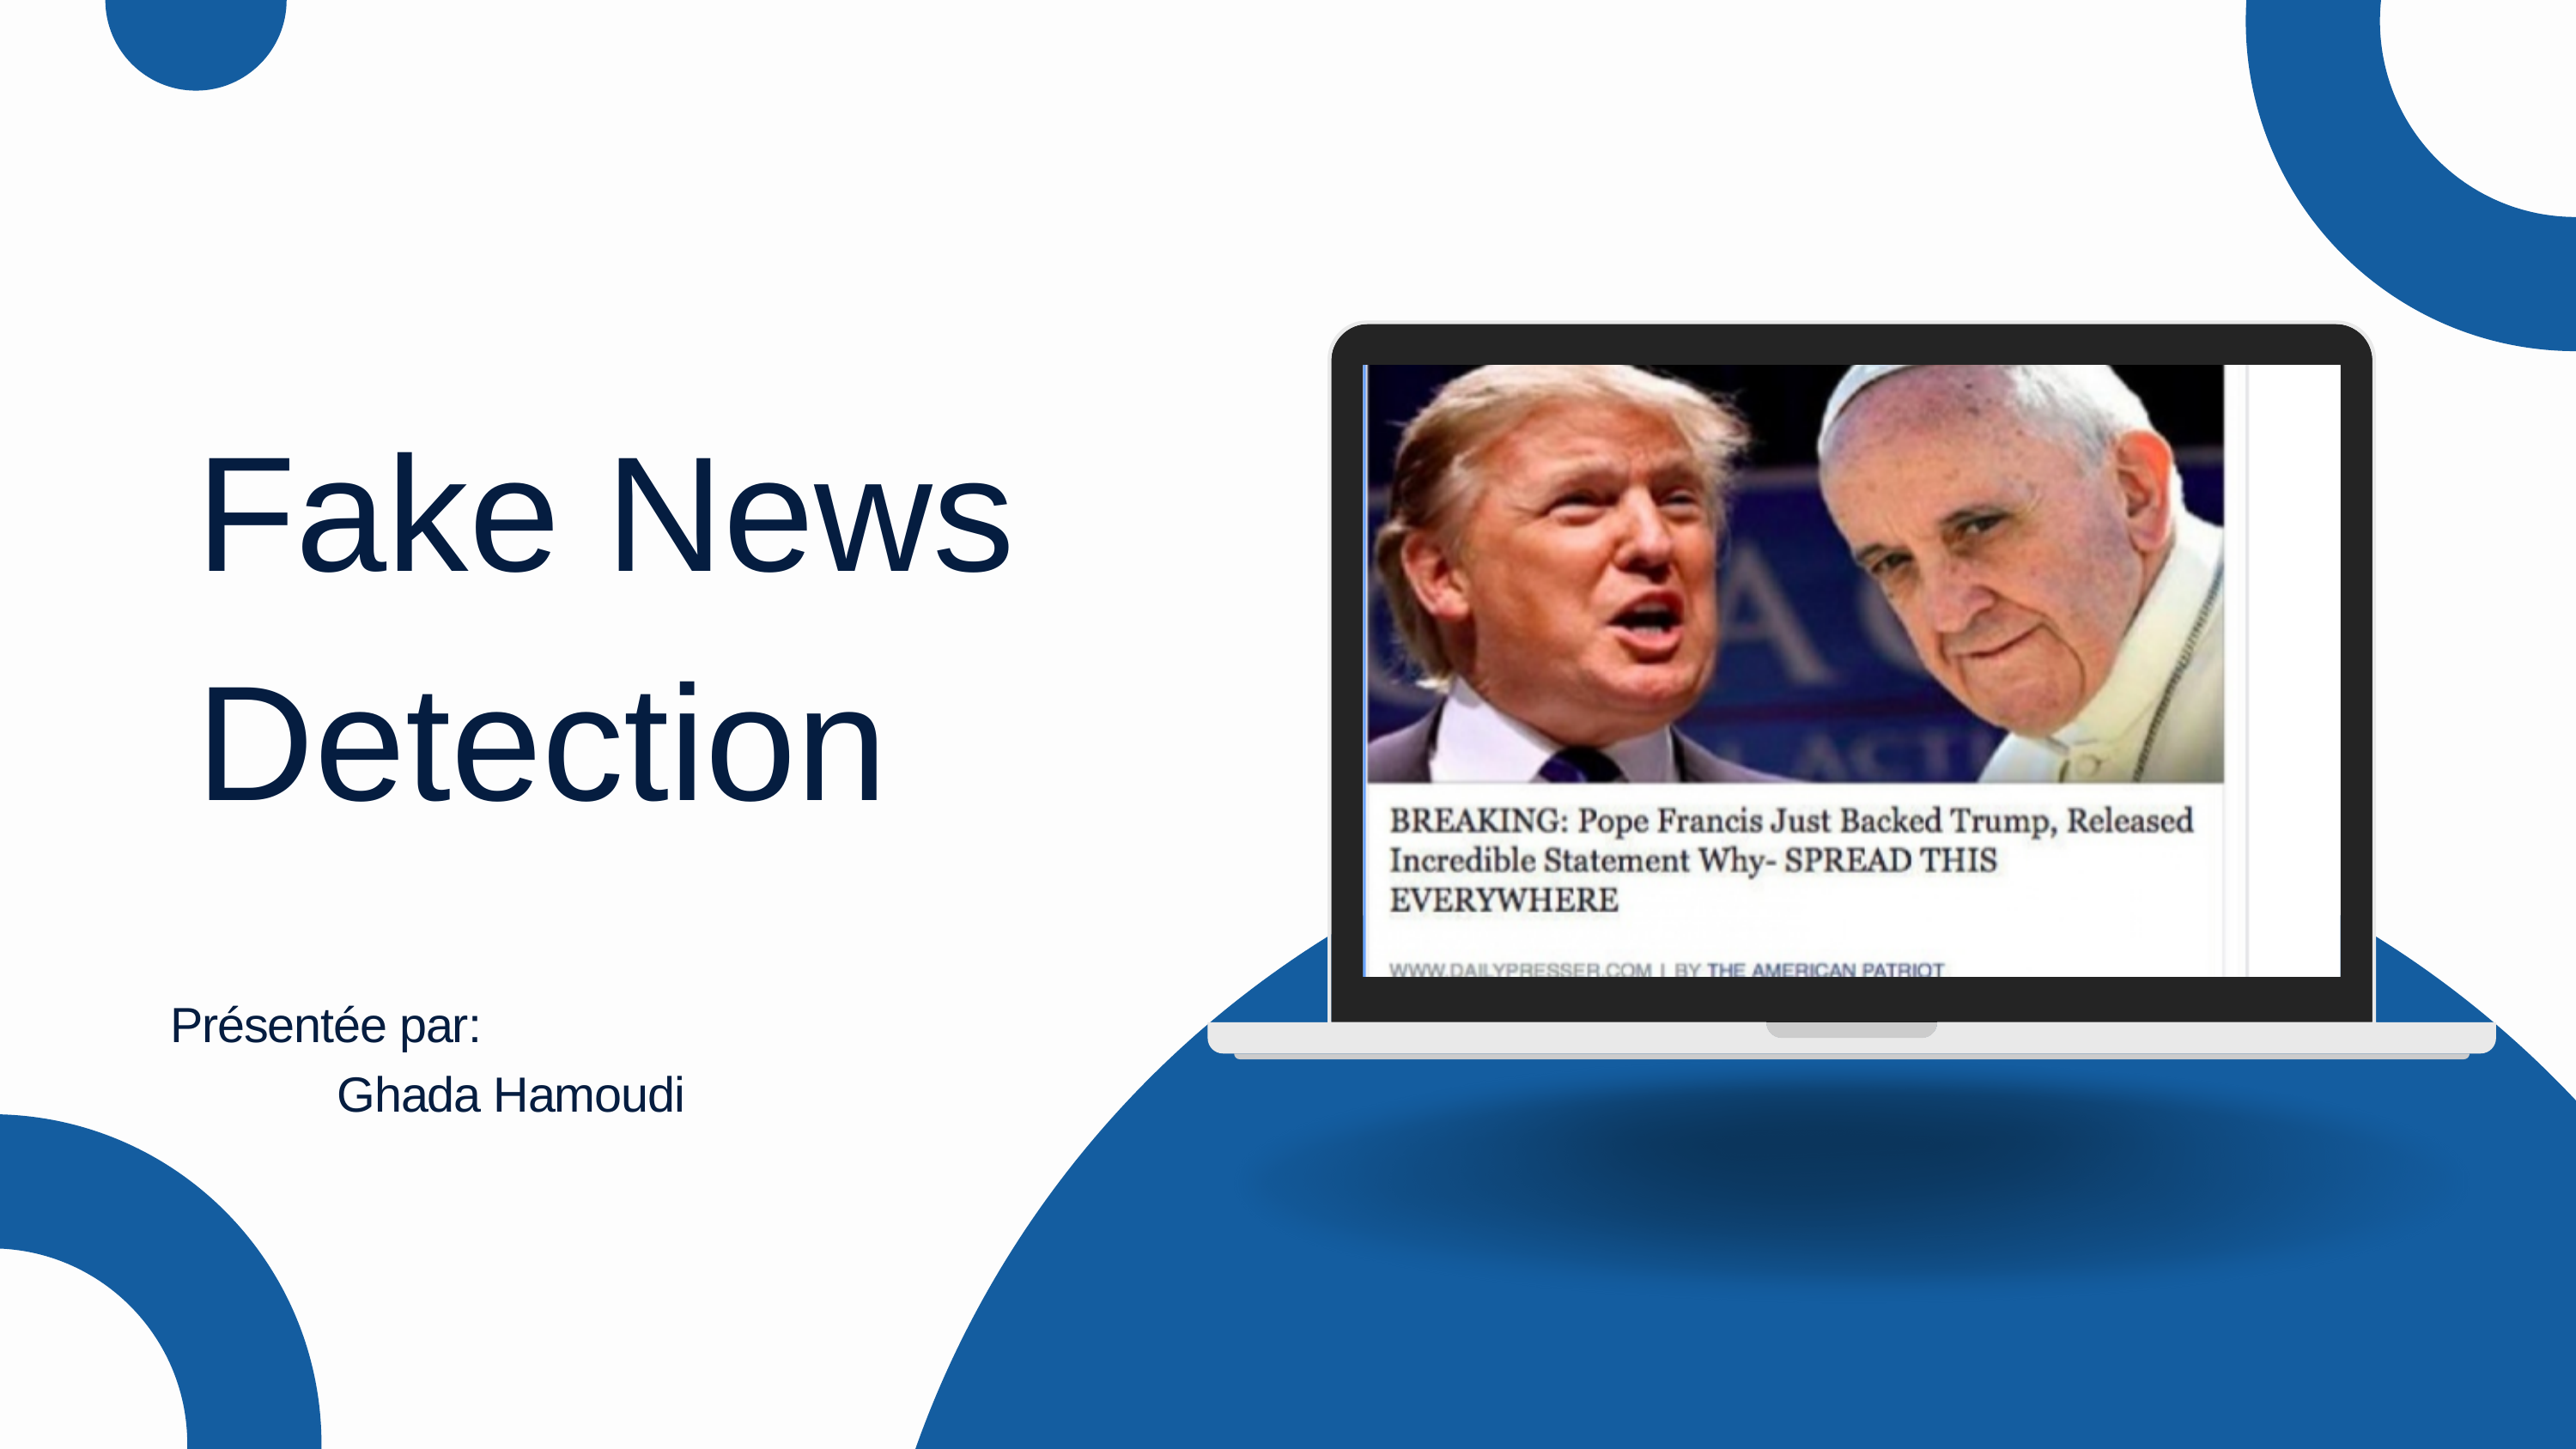

Fake News
Detection

Présentée par:
             Ghada Hamoudi